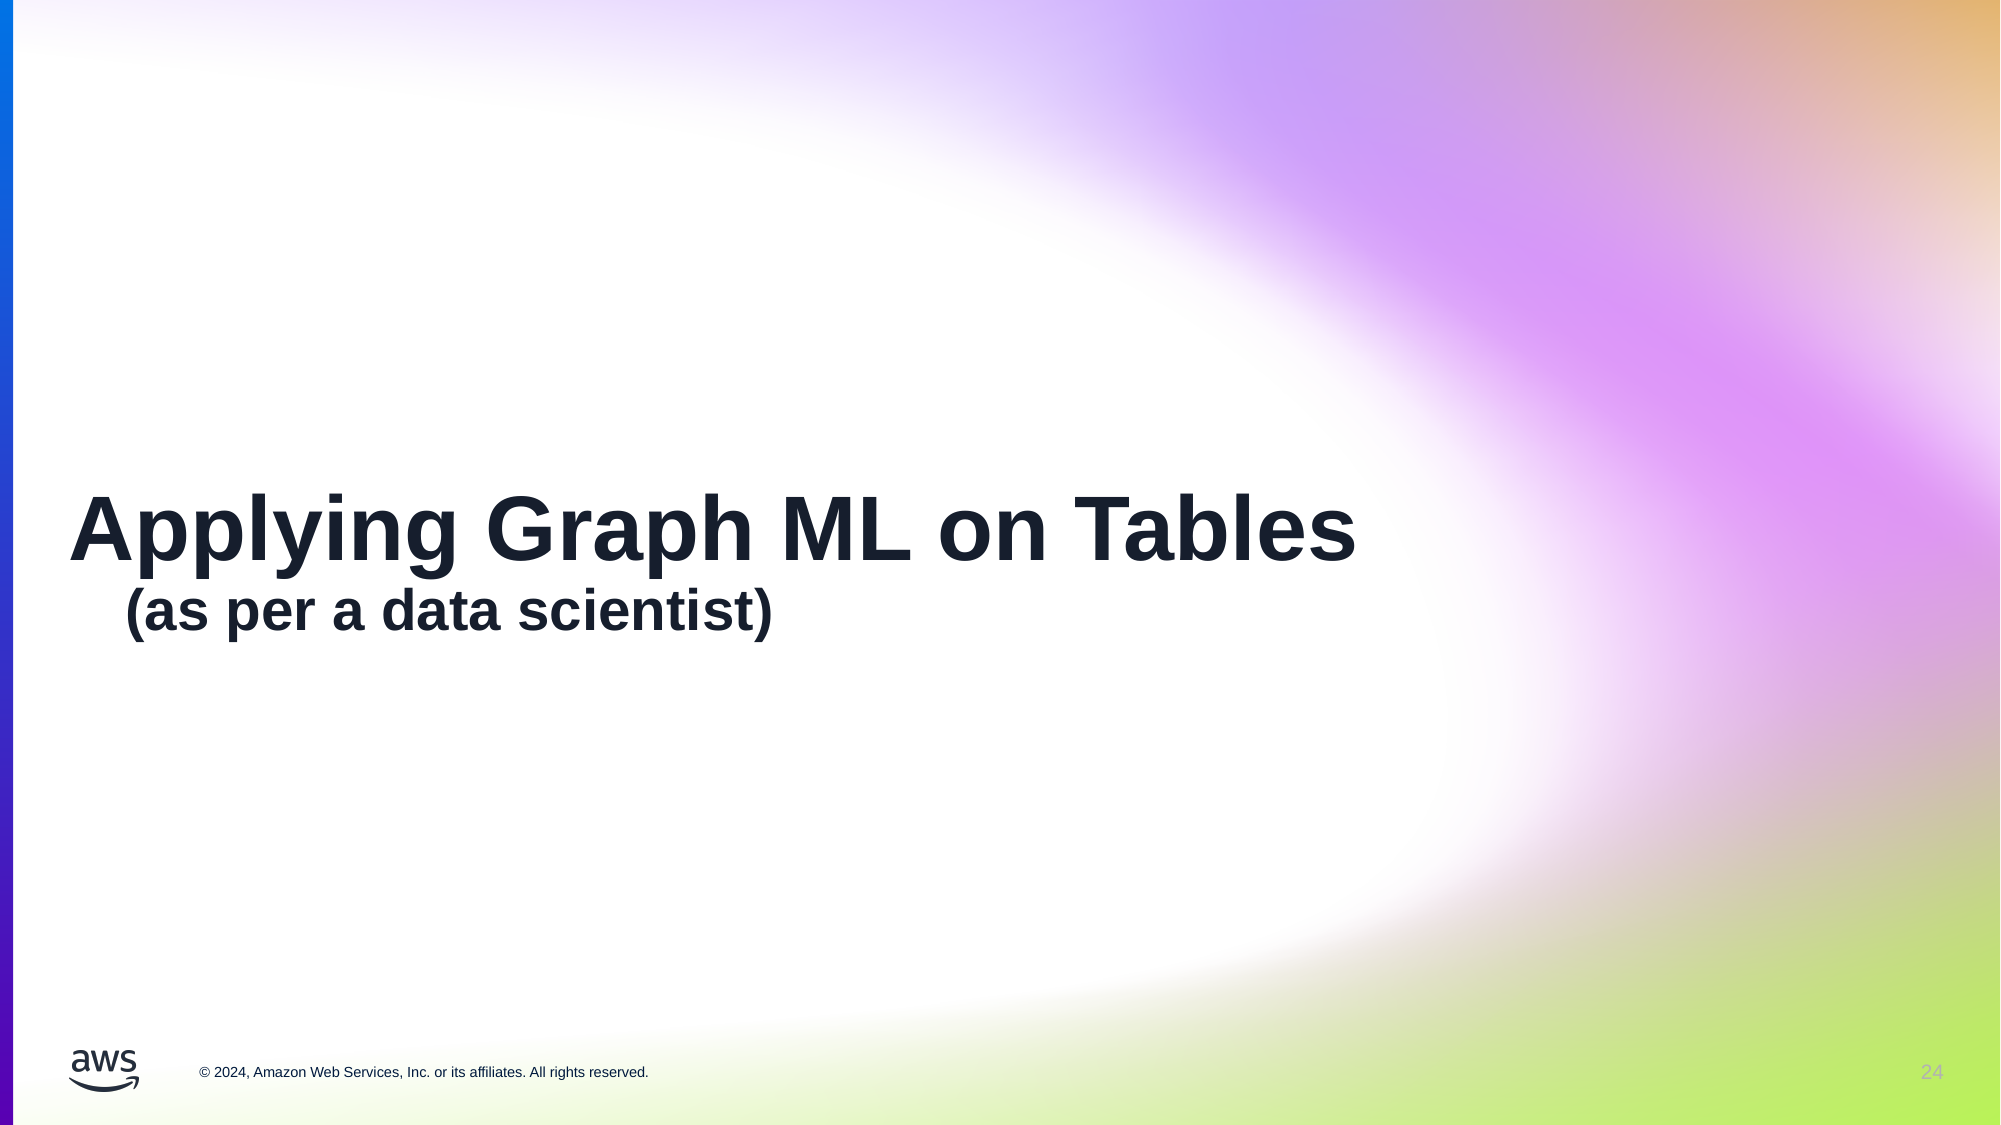

# Applying Graph ML on Tables (as per a data scientist)
24